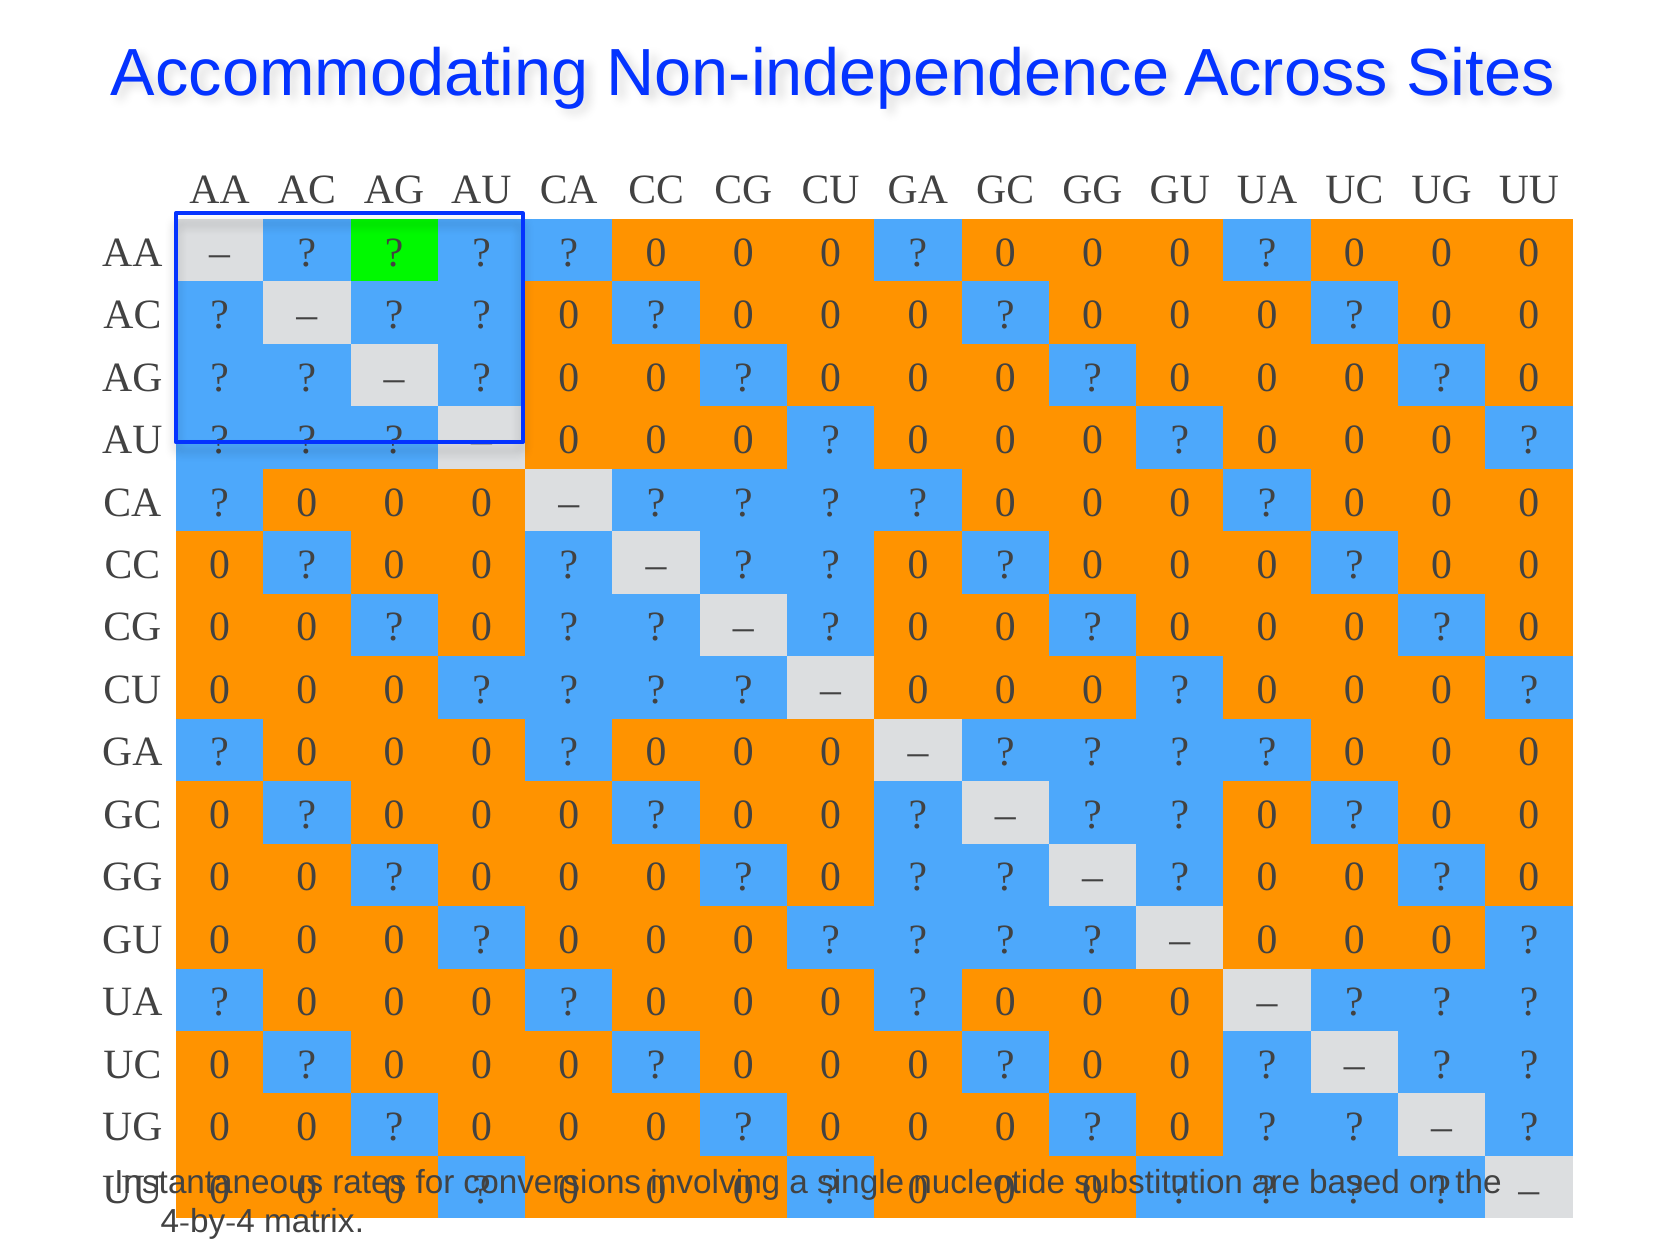

Accommodating Non-independence Across Sites
|  | AA | AC | AG | AU | CA | CC | CG | CU | GA | GC | GG | GU | UA | UC | UG | UU |
| --- | --- | --- | --- | --- | --- | --- | --- | --- | --- | --- | --- | --- | --- | --- | --- | --- |
| AA | – | ? | ? | ? | ? | 0 | 0 | 0 | ? | 0 | 0 | 0 | ? | 0 | 0 | 0 |
| AC | ? | – | ? | ? | 0 | ? | 0 | 0 | 0 | ? | 0 | 0 | 0 | ? | 0 | 0 |
| AG | ? | ? | – | ? | 0 | 0 | ? | 0 | 0 | 0 | ? | 0 | 0 | 0 | ? | 0 |
| AU | ? | ? | ? | – | 0 | 0 | 0 | ? | 0 | 0 | 0 | ? | 0 | 0 | 0 | ? |
| CA | ? | 0 | 0 | 0 | – | ? | ? | ? | ? | 0 | 0 | 0 | ? | 0 | 0 | 0 |
| CC | 0 | ? | 0 | 0 | ? | – | ? | ? | 0 | ? | 0 | 0 | 0 | ? | 0 | 0 |
| CG | 0 | 0 | ? | 0 | ? | ? | – | ? | 0 | 0 | ? | 0 | 0 | 0 | ? | 0 |
| CU | 0 | 0 | 0 | ? | ? | ? | ? | – | 0 | 0 | 0 | ? | 0 | 0 | 0 | ? |
| GA | ? | 0 | 0 | 0 | ? | 0 | 0 | 0 | – | ? | ? | ? | ? | 0 | 0 | 0 |
| GC | 0 | ? | 0 | 0 | 0 | ? | 0 | 0 | ? | – | ? | ? | 0 | ? | 0 | 0 |
| GG | 0 | 0 | ? | 0 | 0 | 0 | ? | 0 | ? | ? | – | ? | 0 | 0 | ? | 0 |
| GU | 0 | 0 | 0 | ? | 0 | 0 | 0 | ? | ? | ? | ? | – | 0 | 0 | 0 | ? |
| UA | ? | 0 | 0 | 0 | ? | 0 | 0 | 0 | ? | 0 | 0 | 0 | – | ? | ? | ? |
| UC | 0 | ? | 0 | 0 | 0 | ? | 0 | 0 | 0 | ? | 0 | 0 | ? | – | ? | ? |
| UG | 0 | 0 | ? | 0 | 0 | 0 | ? | 0 | 0 | 0 | ? | 0 | ? | ? | – | ? |
| UU | 0 | 0 | 0 | ? | 0 | 0 | 0 | ? | 0 | 0 | 0 | ? | ? | ? | ? | – |

Instantaneous rates for conversions involving a single nucleotide substitution are based on the
     4-by-4 matrix.